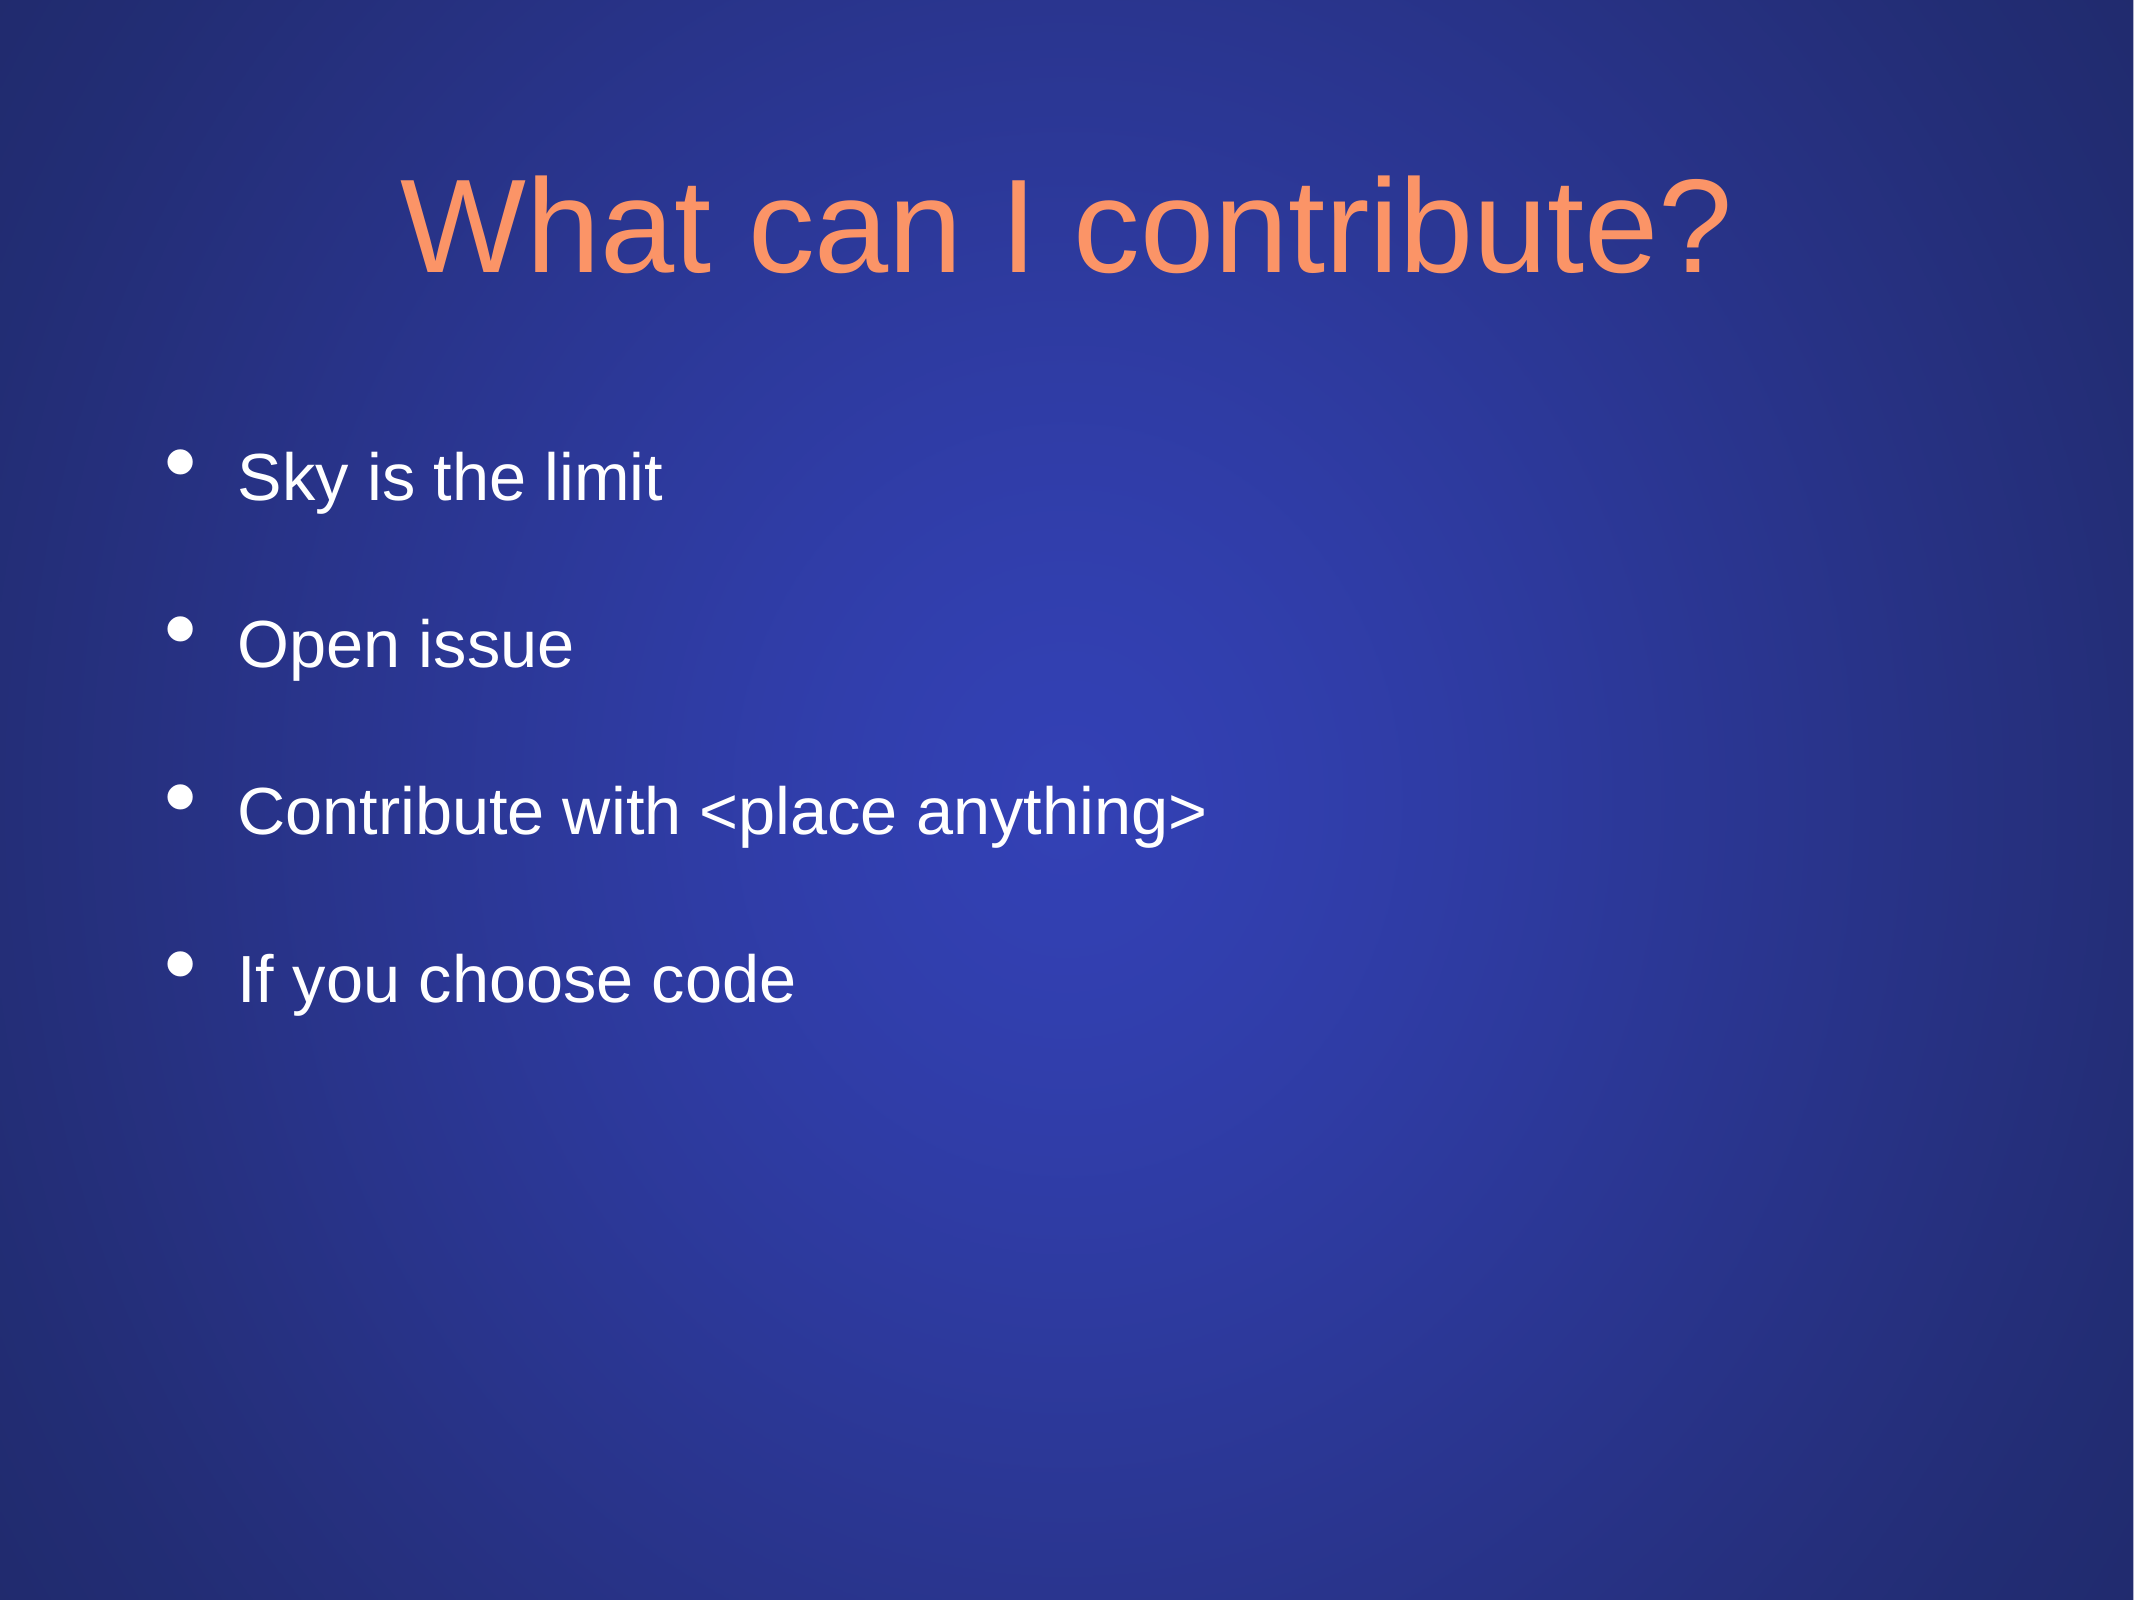

Sky is the limit
Open issue
Contribute with <place anything>
If you choose code
# What can I contribute?